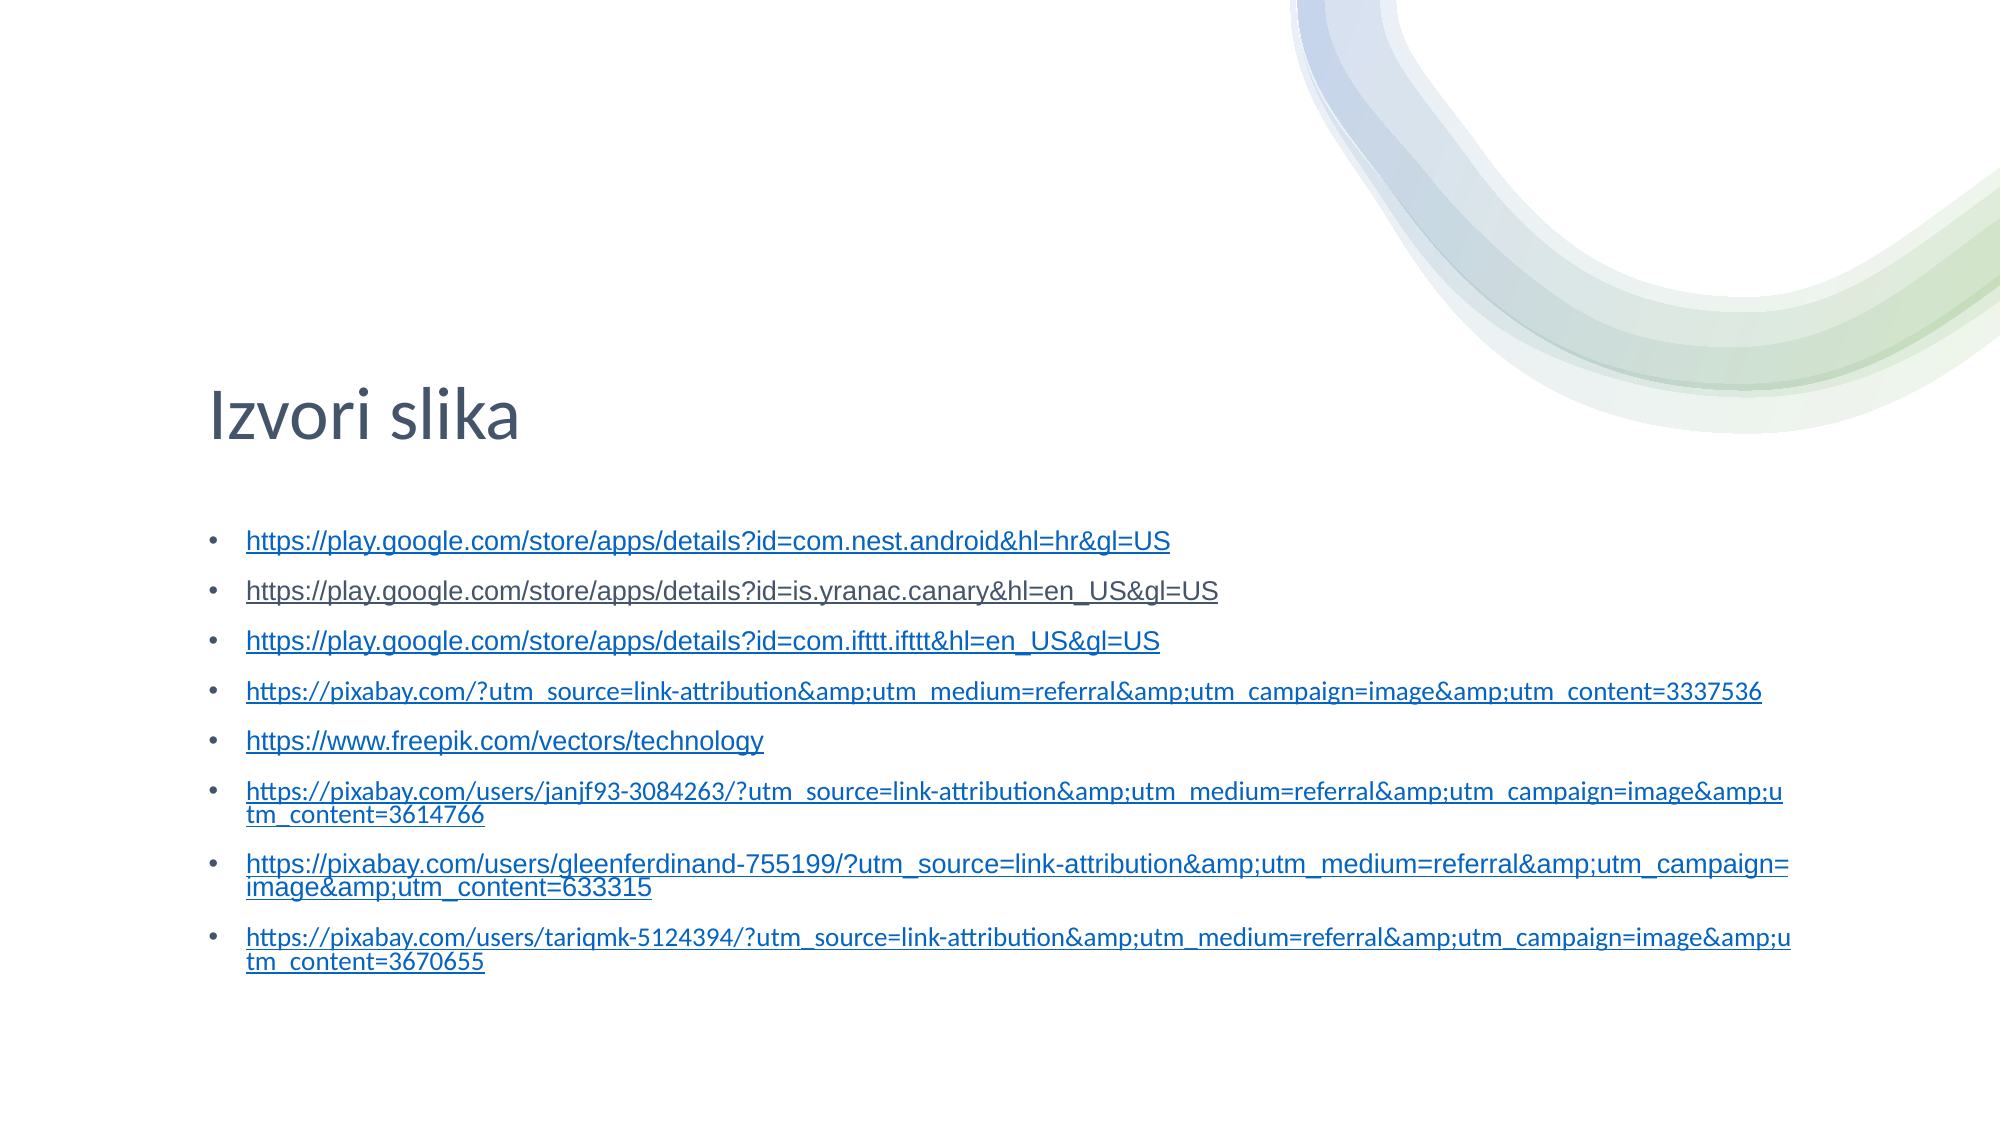

# Izvori slika
https://play.google.com/store/apps/details?id=com.nest.android&hl=hr&gl=US
https://play.google.com/store/apps/details?id=is.yranac.canary&hl=en_US&gl=US
https://play.google.com/store/apps/details?id=com.ifttt.ifttt&hl=en_US&gl=US
https://pixabay.com/?utm_source=link-attribution&amp;utm_medium=referral&amp;utm_campaign=image&amp;utm_content=3337536
https://www.freepik.com/vectors/technology
https://pixabay.com/users/janjf93-3084263/?utm_source=link-attribution&amp;utm_medium=referral&amp;utm_campaign=image&amp;utm_content=3614766
https://pixabay.com/users/gleenferdinand-755199/?utm_source=link-attribution&amp;utm_medium=referral&amp;utm_campaign=image&amp;utm_content=633315
https://pixabay.com/users/tariqmk-5124394/?utm_source=link-attribution&amp;utm_medium=referral&amp;utm_campaign=image&amp;utm_content=3670655